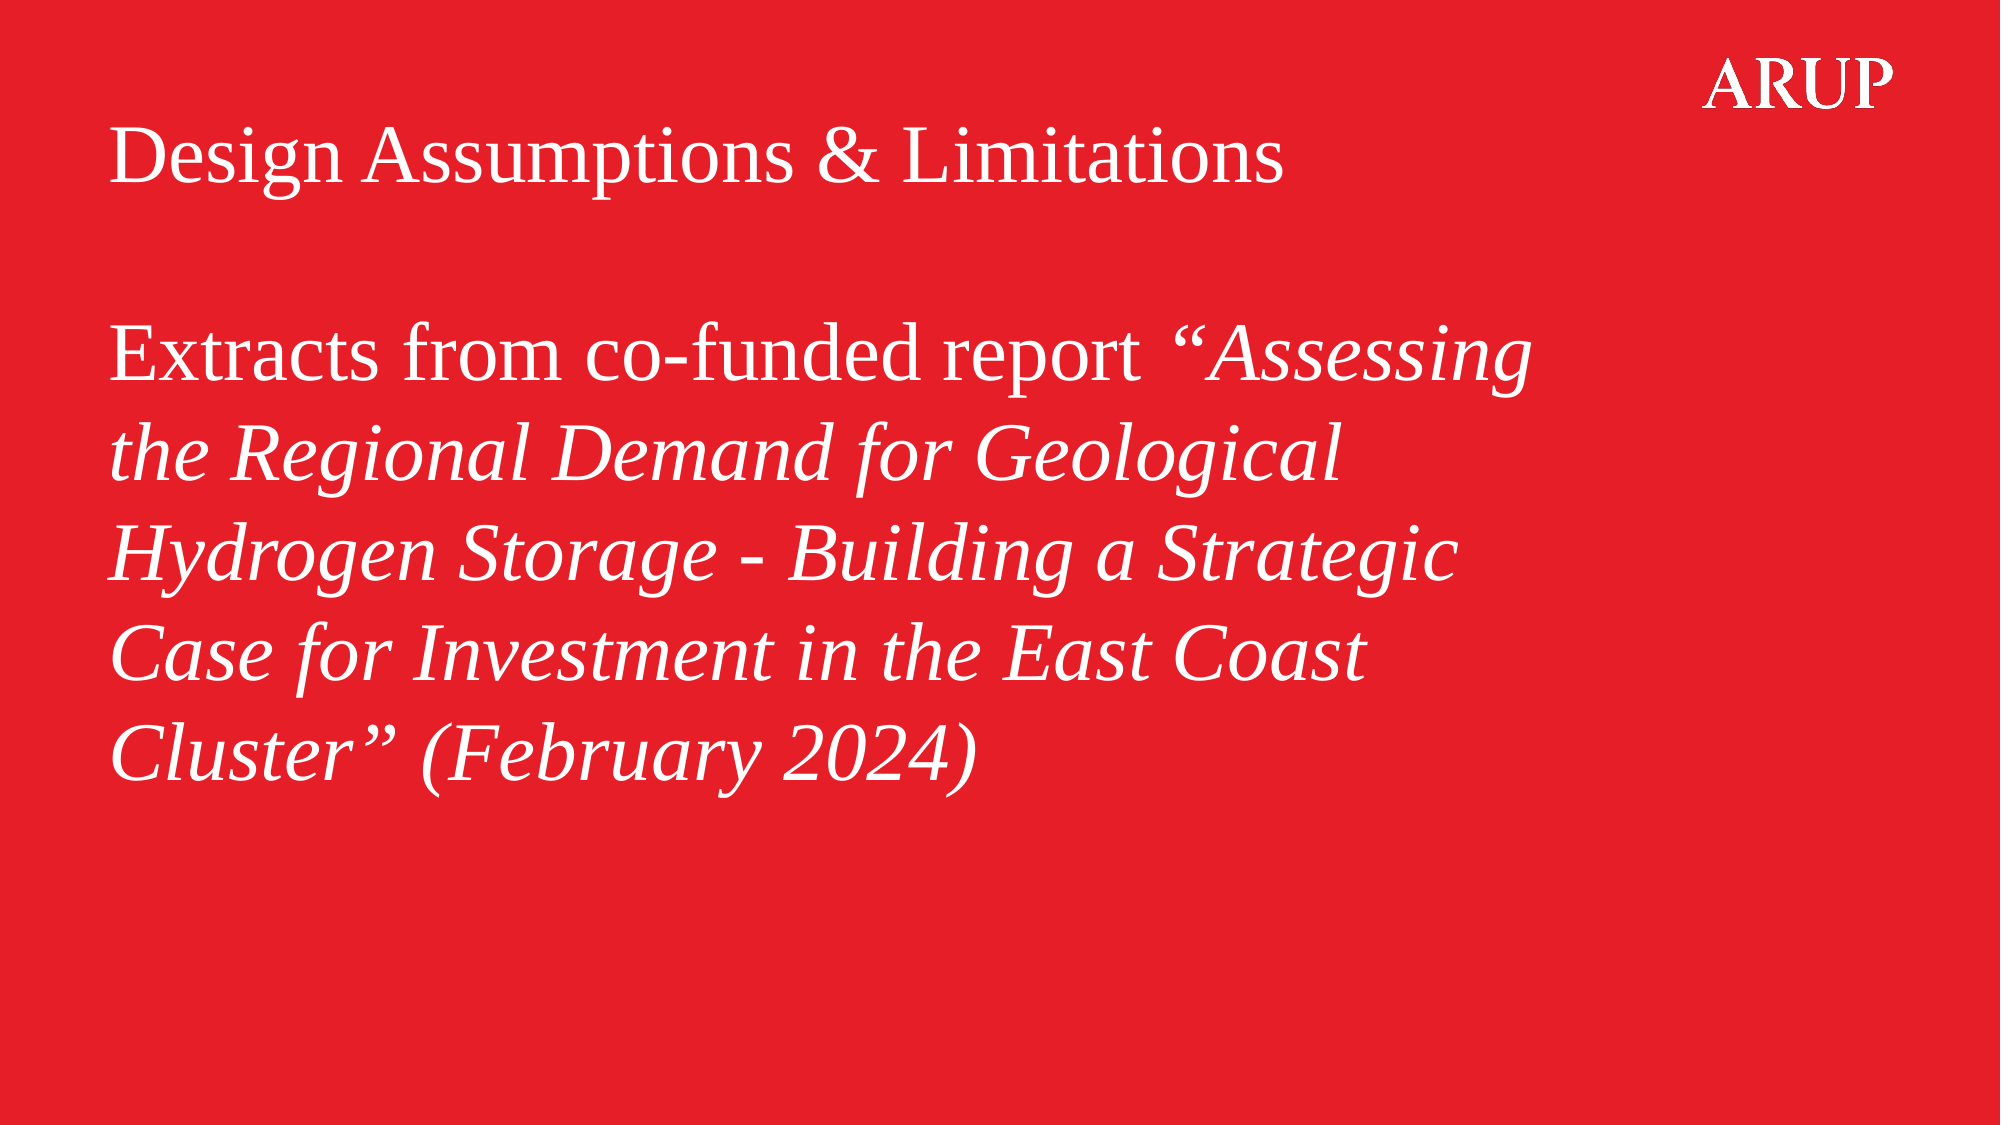

# Design Assumptions & Limitations
Extracts from co-funded report “Assessing the Regional Demand for Geological Hydrogen Storage - Building a Strategic Case for Investment in the East Coast Cluster” (February 2024)